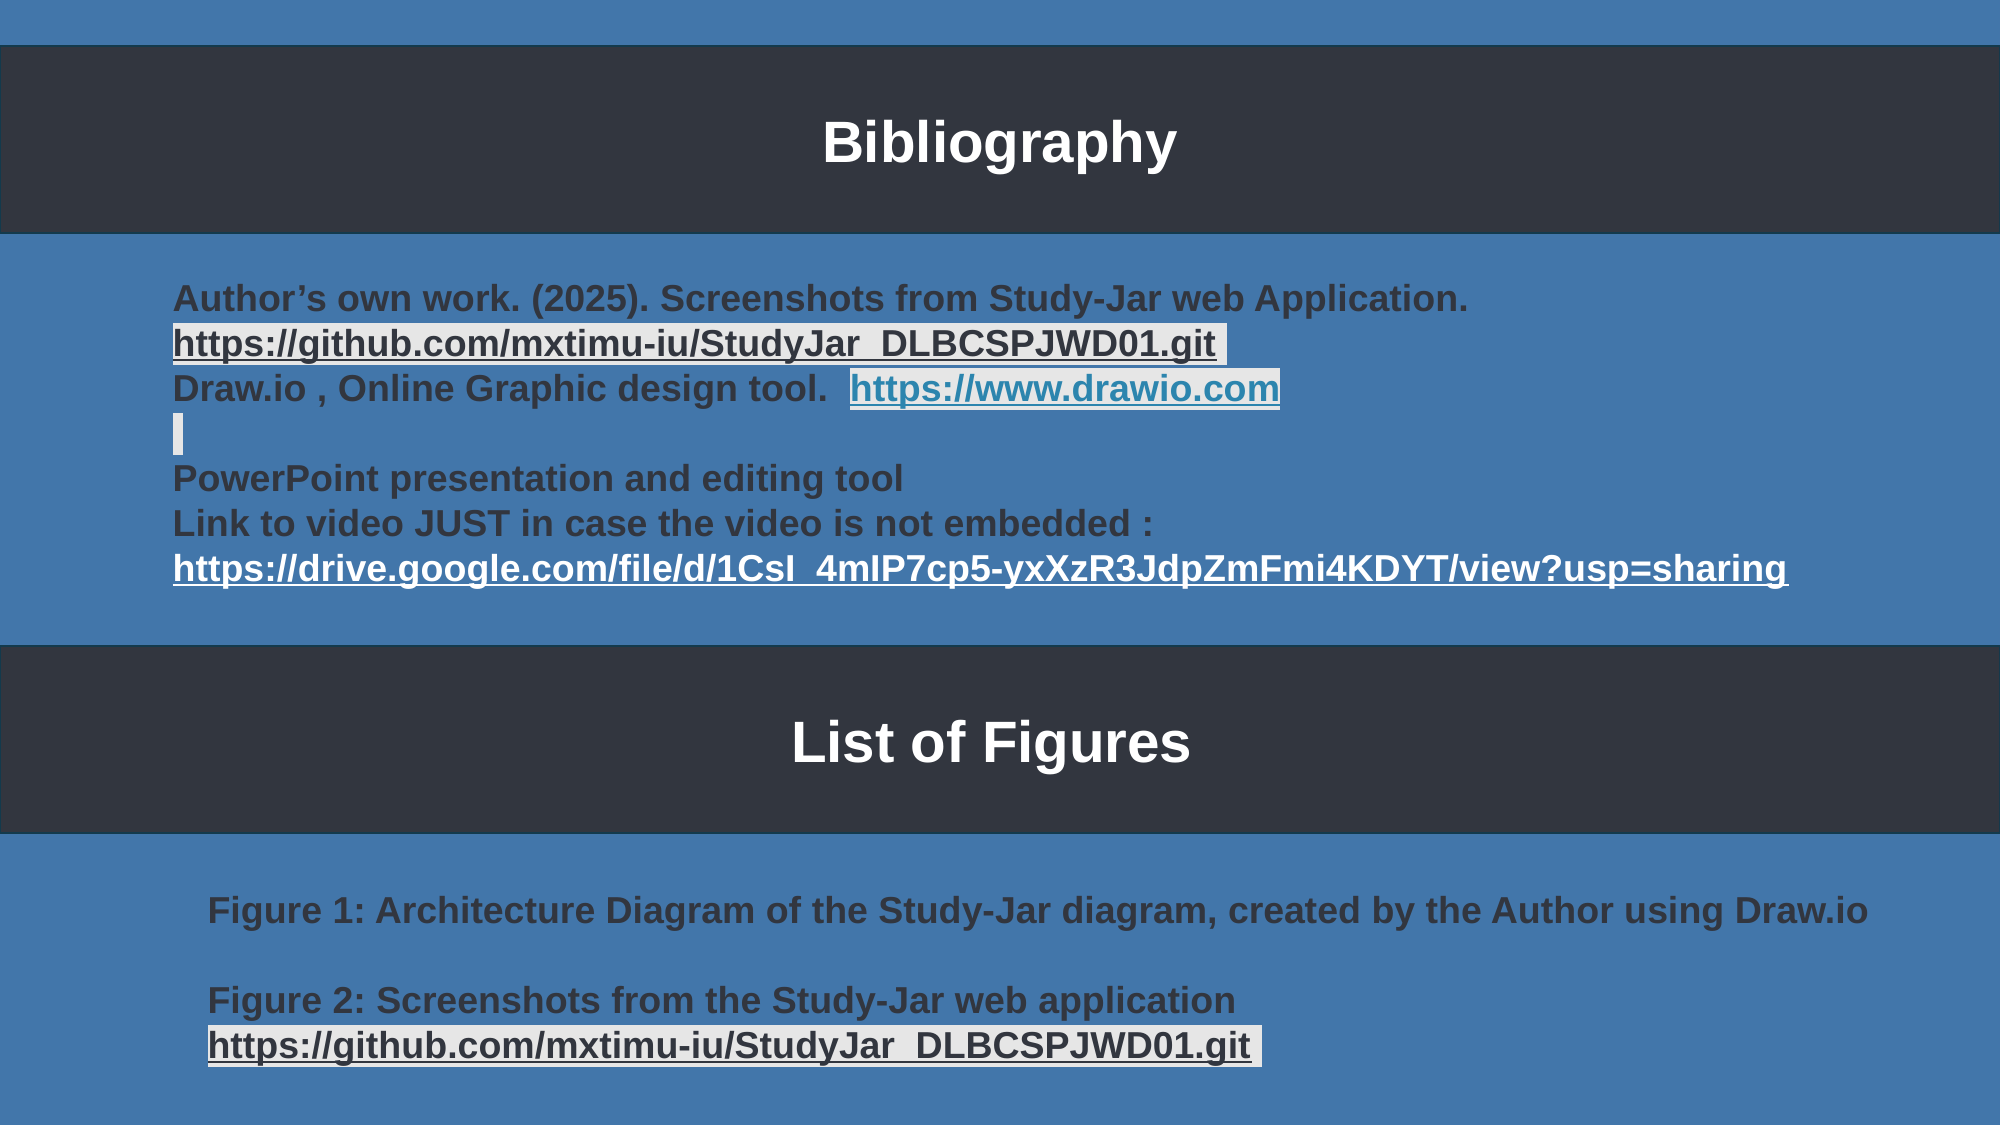

Bibliography
Author’s own work. (2025). Screenshots from Study-Jar web Application.
https://github.com/mxtimu-iu/StudyJar_DLBCSPJWD01.git
Draw.io , Online Graphic design tool.  https://www.drawio.com

PowerPoint presentation and editing tool
Link to video JUST in case the video is not embedded :  https://drive.google.com/file/d/1CsI_4mIP7cp5-yxXzR3JdpZmFmi4KDYT/view?usp=sharing
List of Figures
Figure 1: Architecture Diagram of the Study-Jar diagram, created by the Author using Draw.io

Figure 2: Screenshots from the Study-Jar web application
https://github.com/mxtimu-iu/StudyJar_DLBCSPJWD01.git